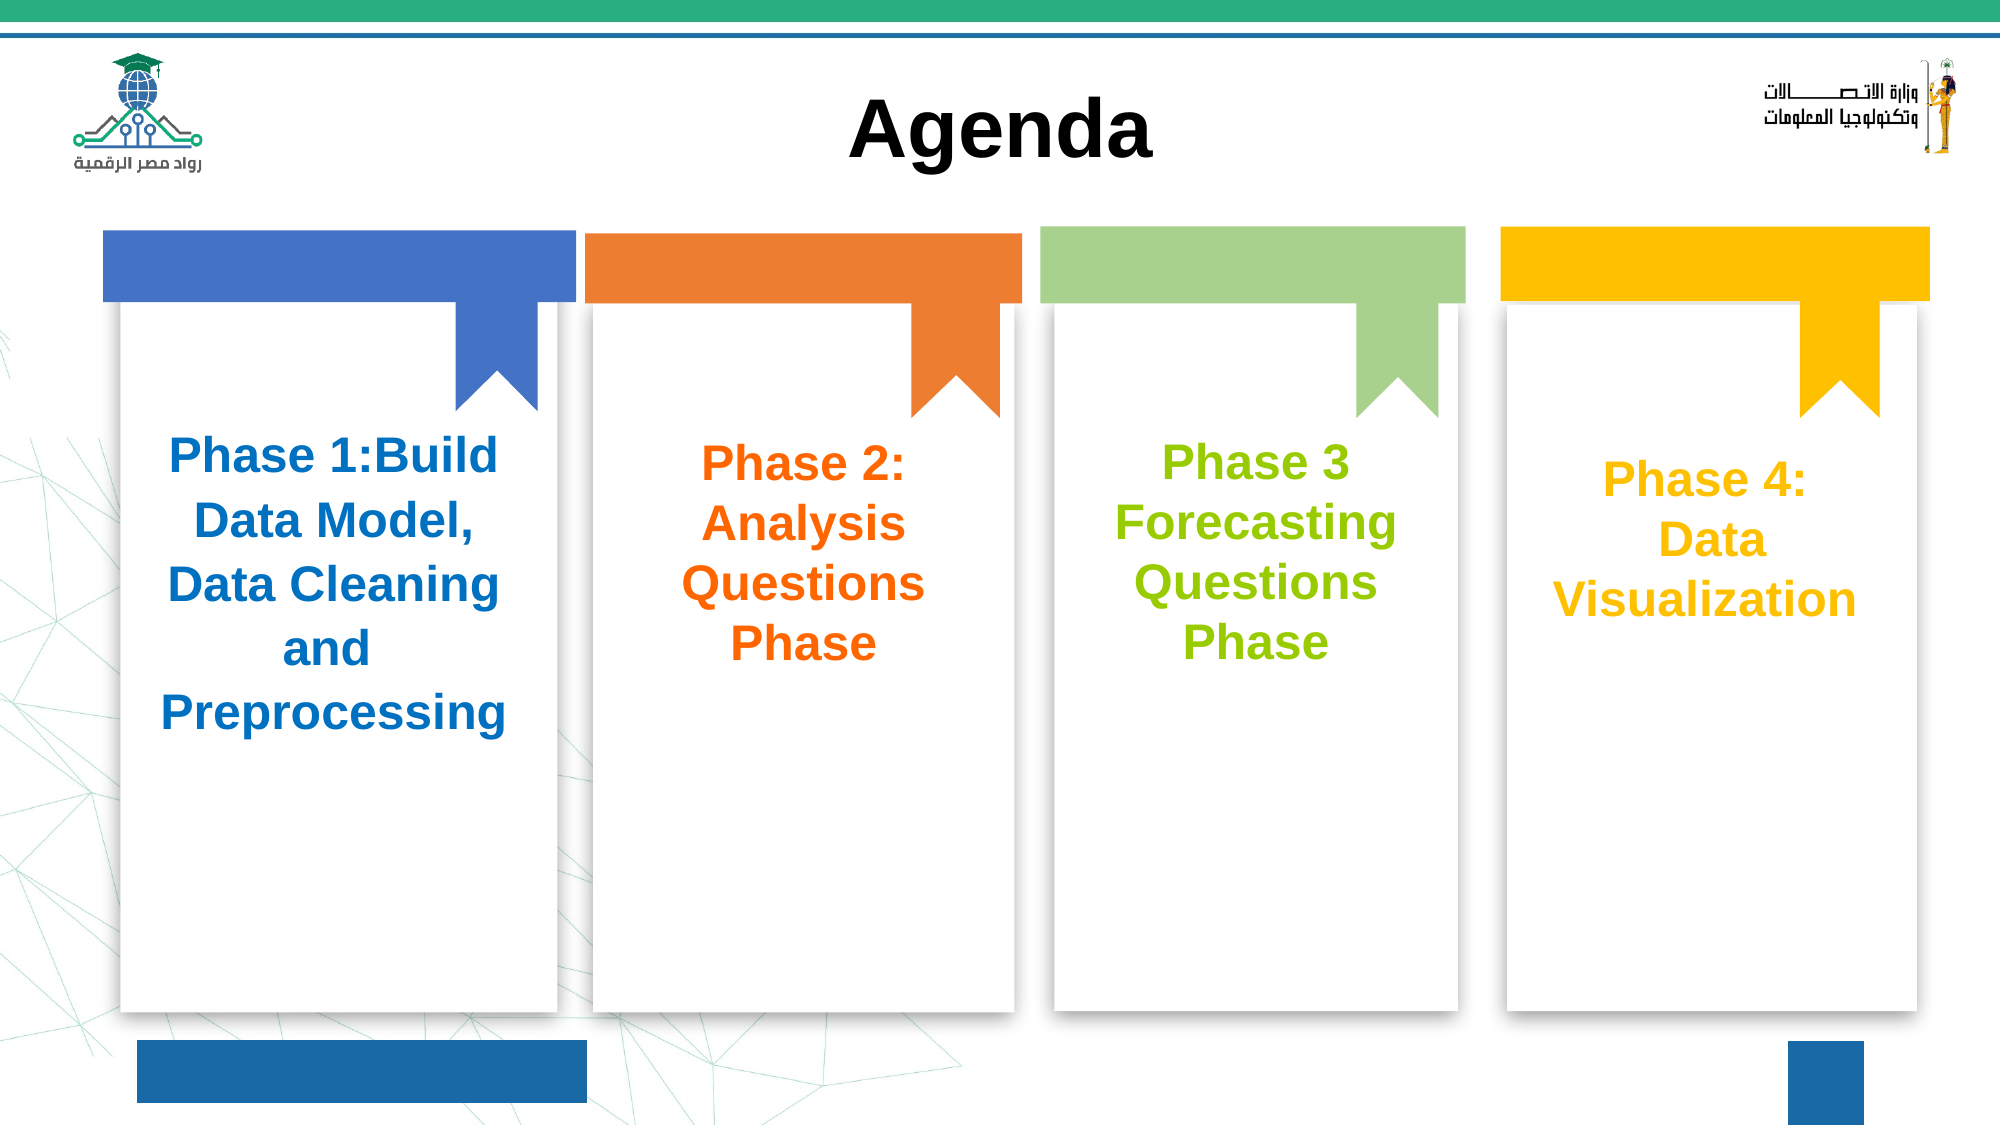

Agenda

Phase 3 Forecasting Questions Phase

Phase 2: Analysis Questions Phase

Phase 4:
Data Visualization
Phase 1:Build Data Model, Data Cleaning and  Preprocessing